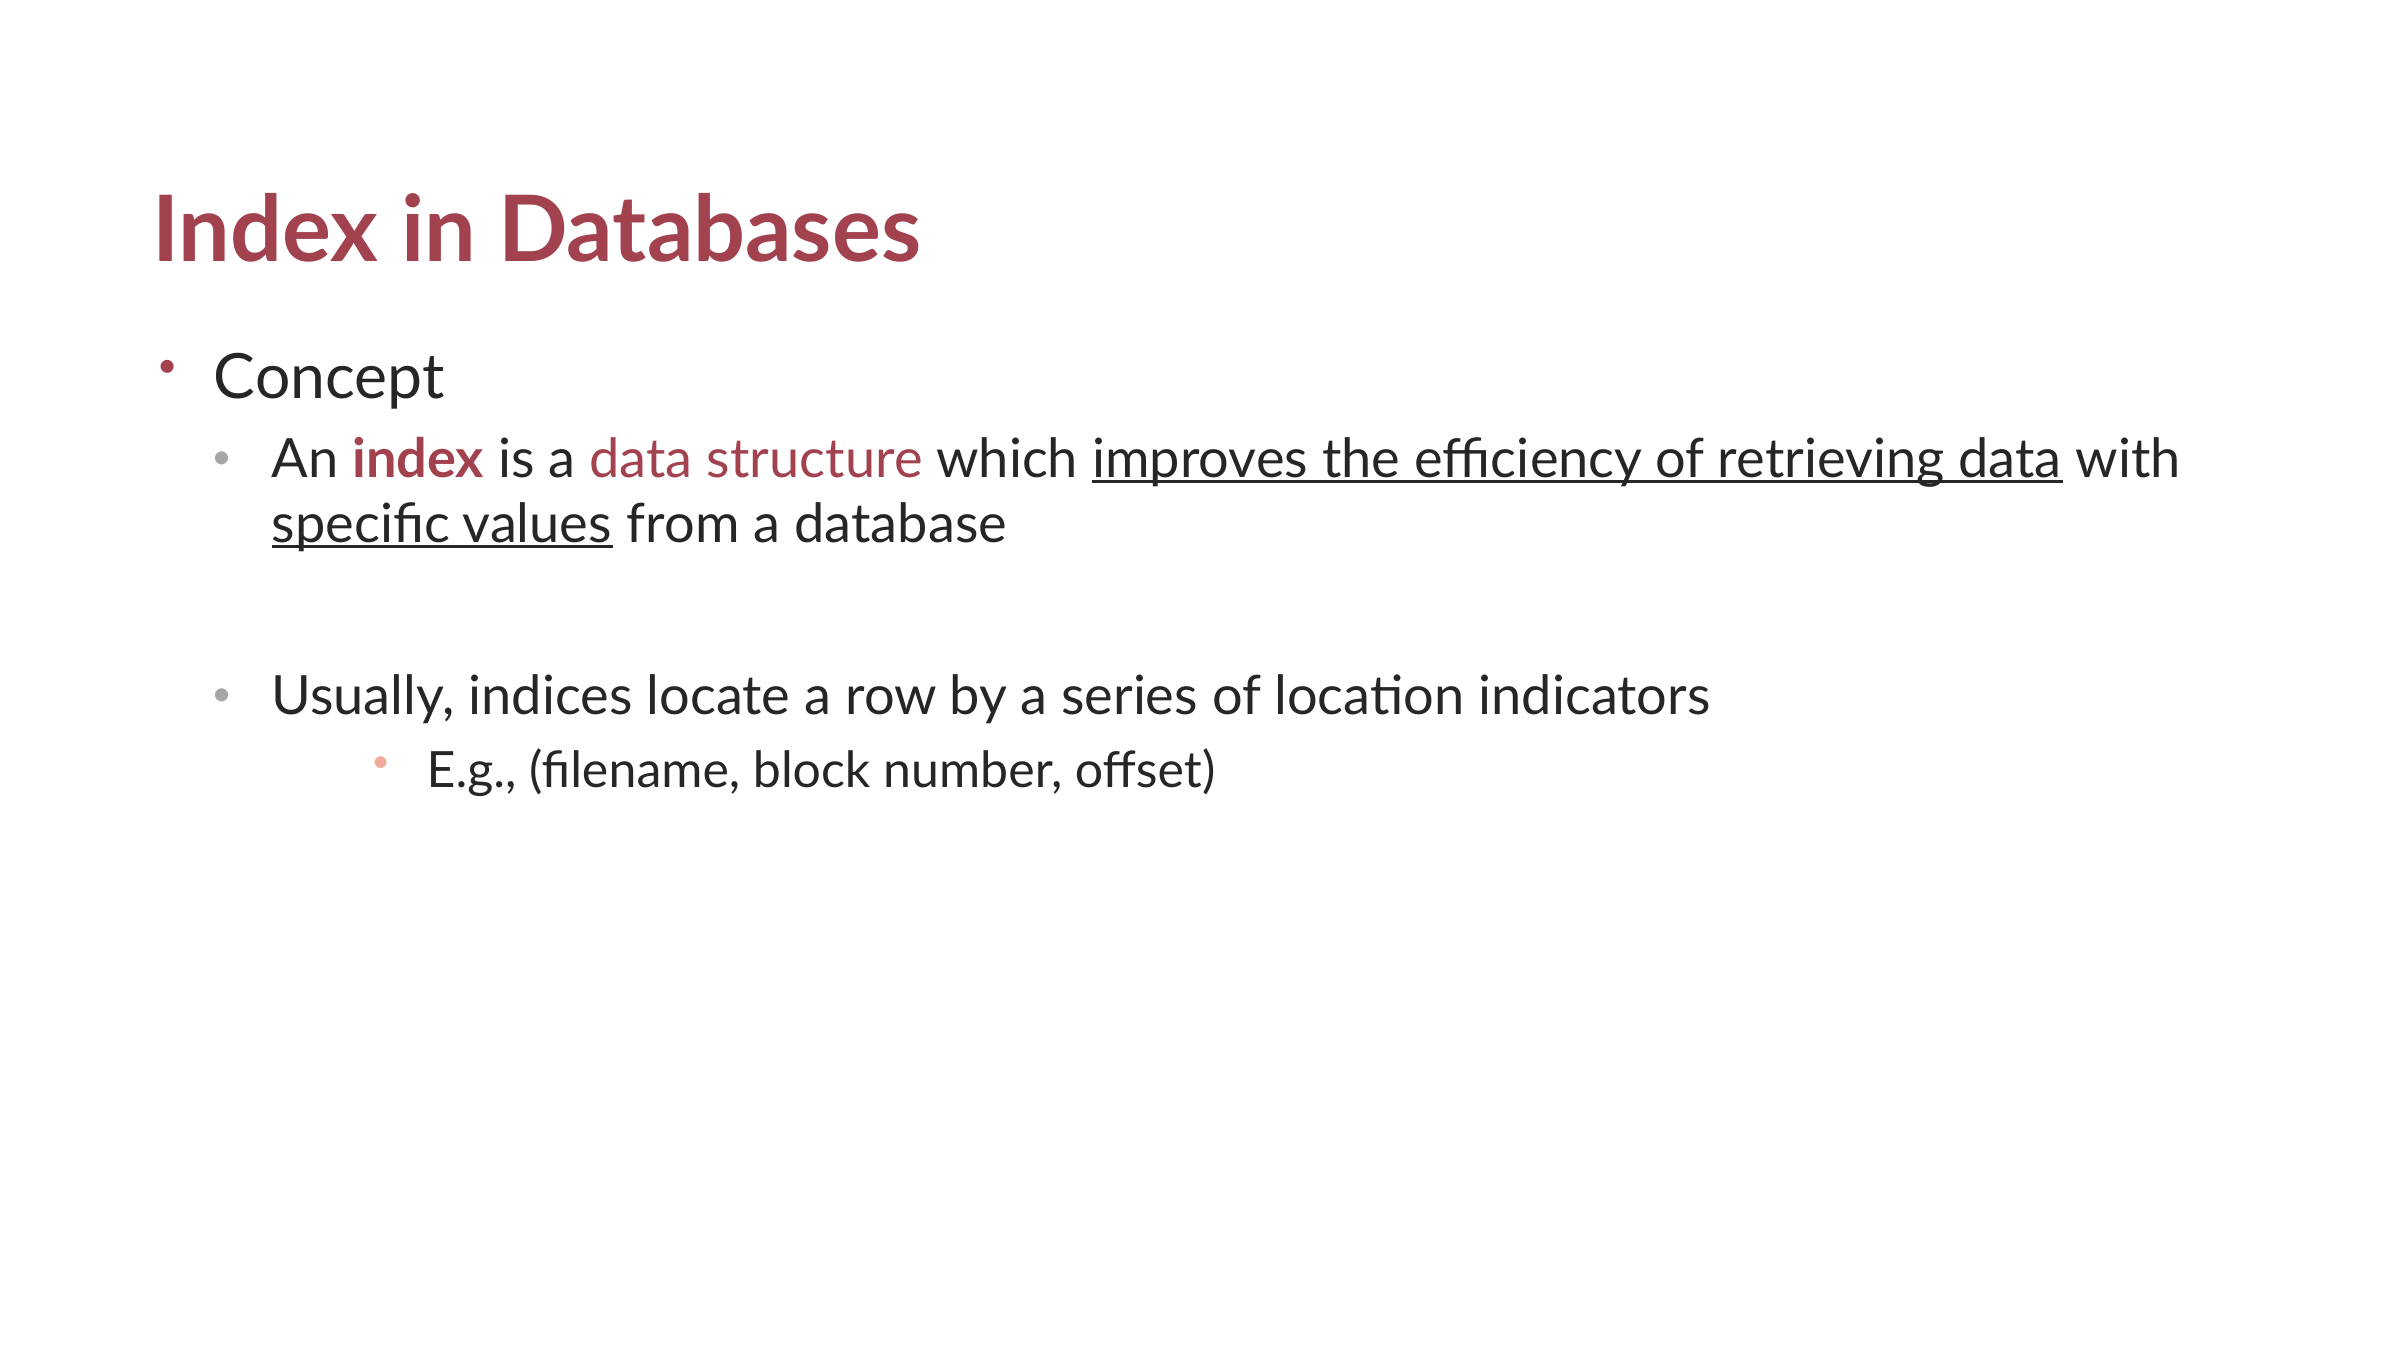

# Index in Databases
Concept
An index is a data structure which improves the efficiency of retrieving data with specific values from a database

Usually, indices locate a row by a series of location indicators
E.g., (filename, block number, offset)